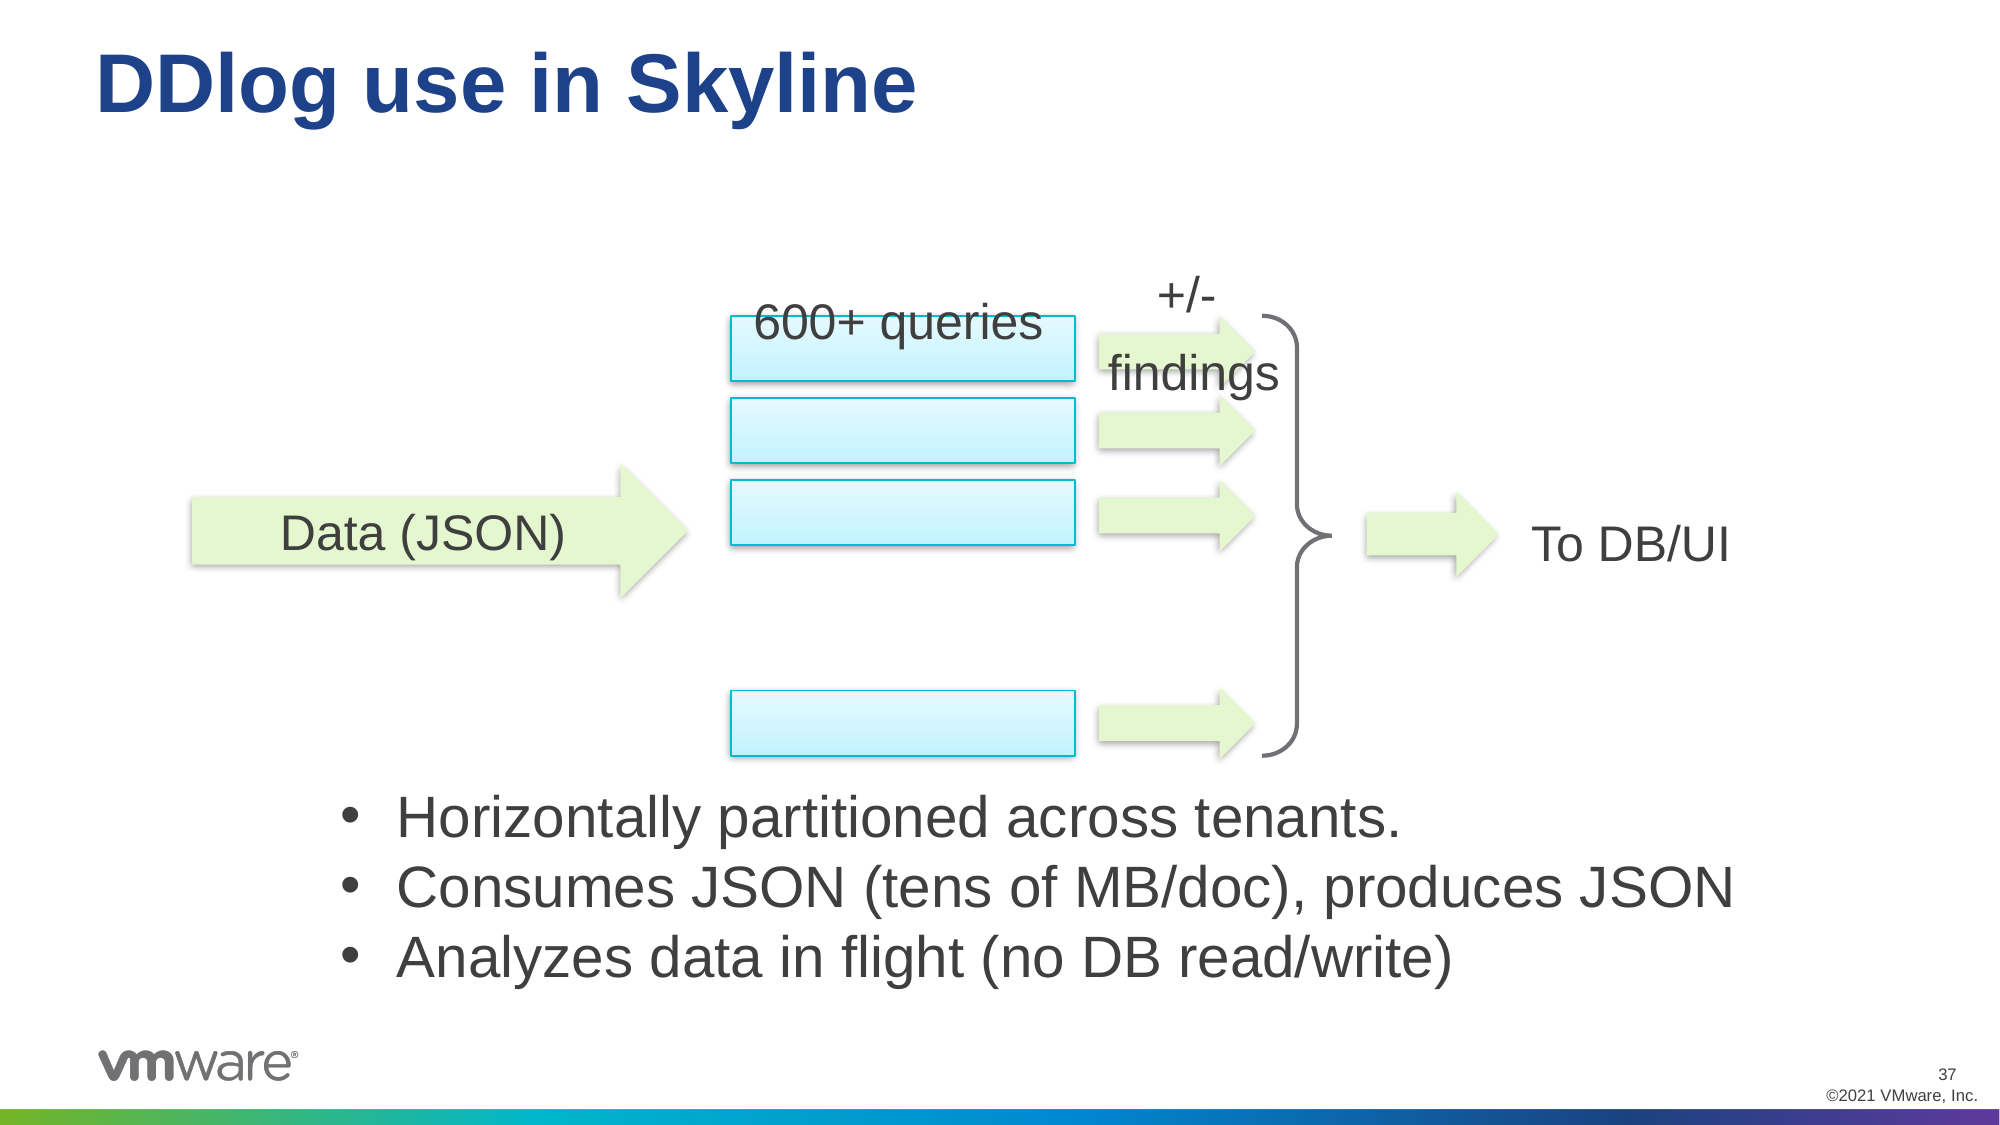

# DDlog use in Skyline
+/-
findings
600+ queries

Data (JSON)

To DB/UI

Horizontally partitioned across tenants.
Consumes JSON (tens of MB/doc), produces JSON
Analyzes data in flight (no DB read/write)